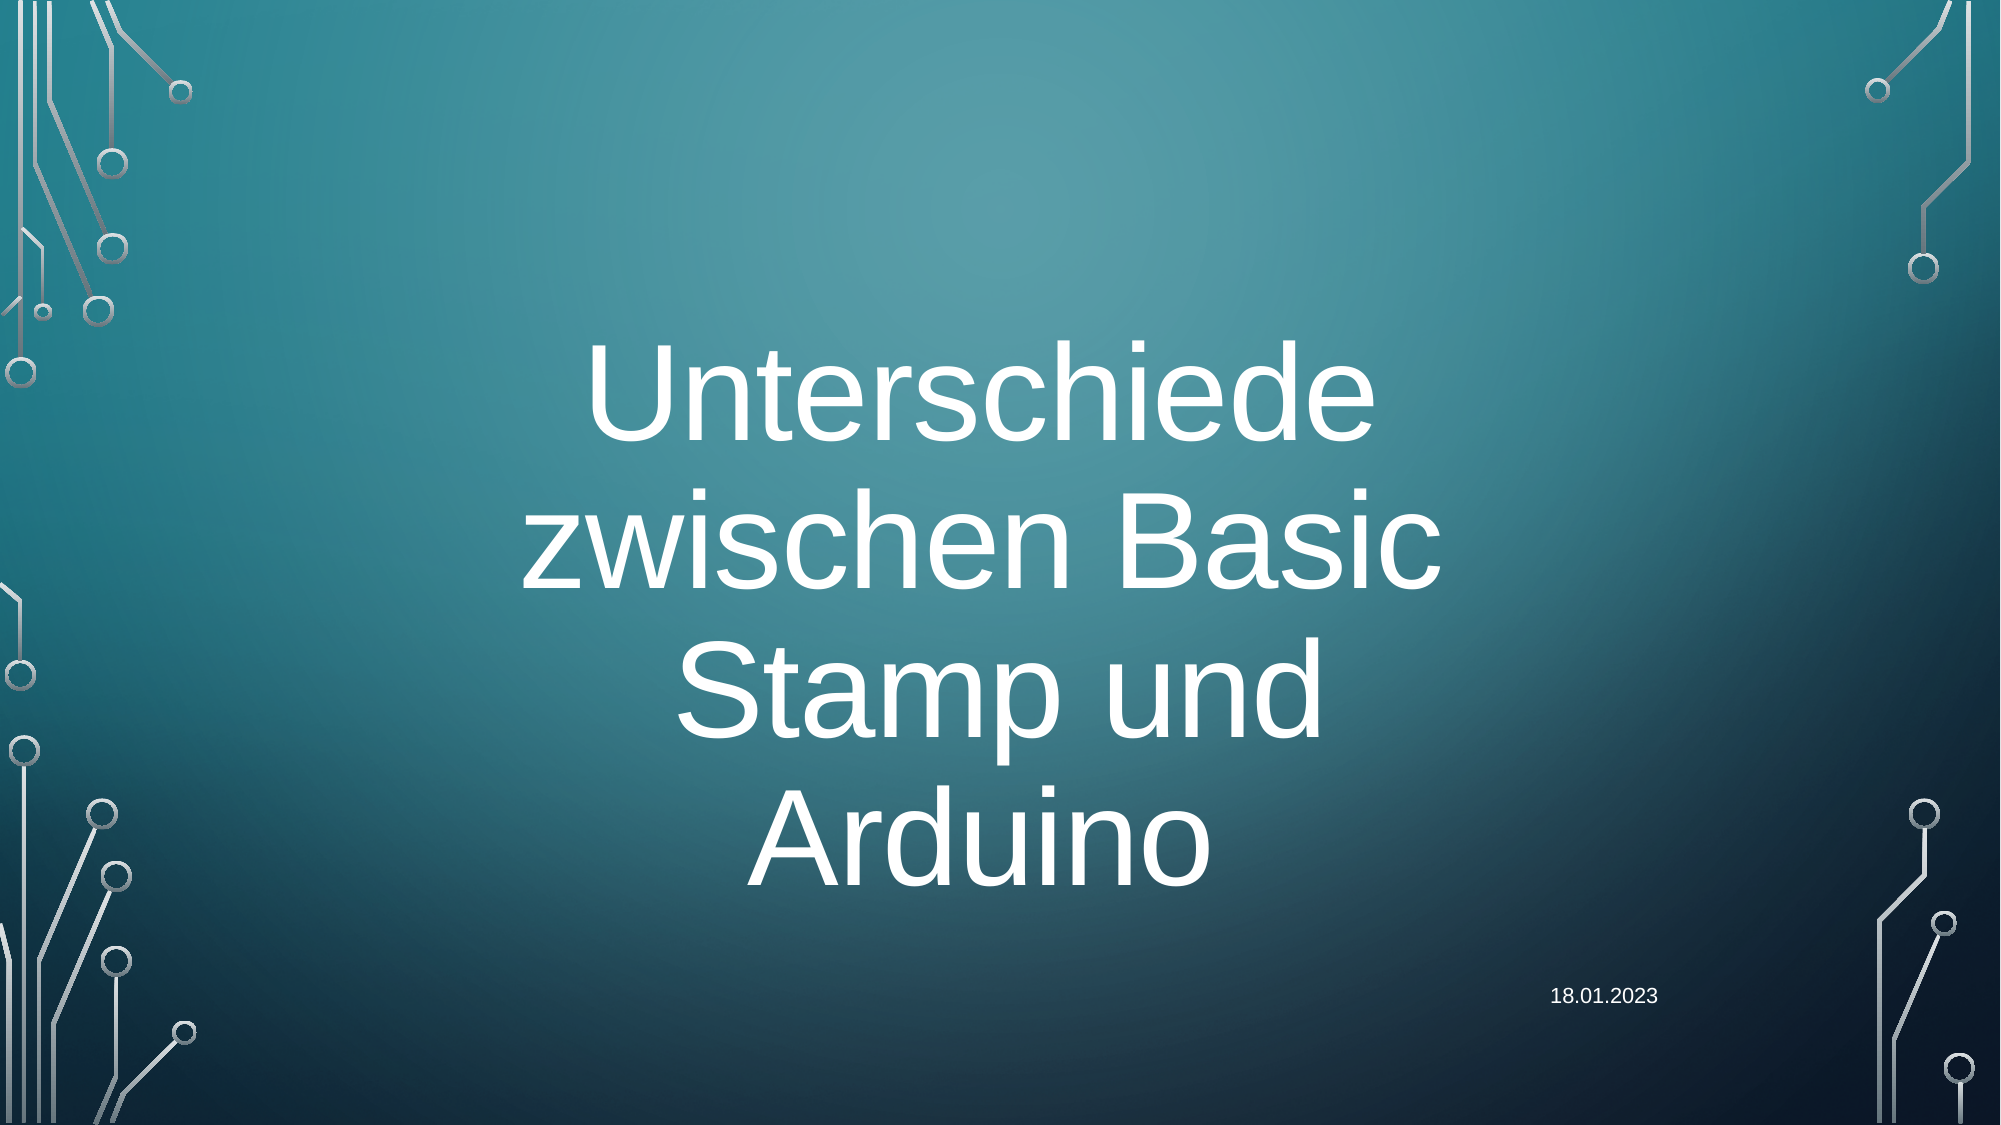

Unterschiede
zwischen Basic
Stamp und Arduino
18.01.2023